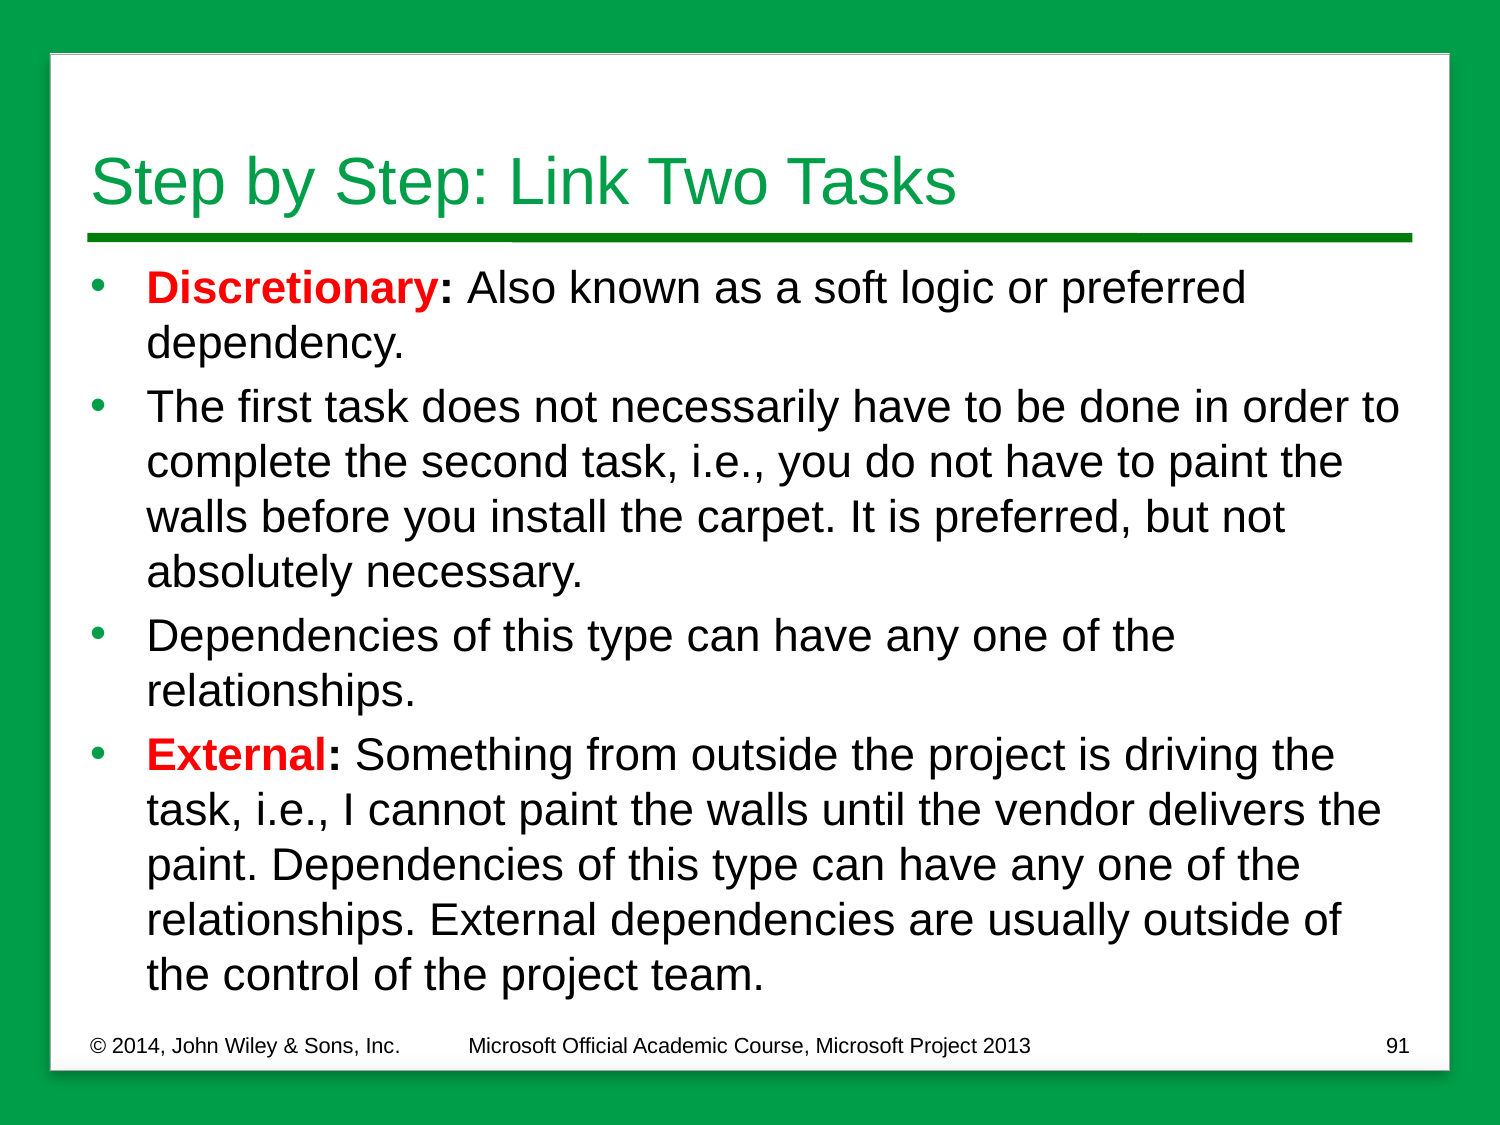

# Step by Step: Link Two Tasks
Discretionary: Also known as a soft logic or preferred dependency.
The first task does not necessarily have to be done in order to complete the second task, i.e., you do not have to paint the walls before you install the carpet. It is preferred, but not absolutely necessary.
Dependencies of this type can have any one of the relationships.
External: Something from outside the project is driving the task, i.e., I cannot paint the walls until the vendor delivers the paint. Dependencies of this type can have any one of the relationships. External dependencies are usually outside of the control of the project team.
© 2014, John Wiley & Sons, Inc.
Microsoft Official Academic Course, Microsoft Project 2013
91